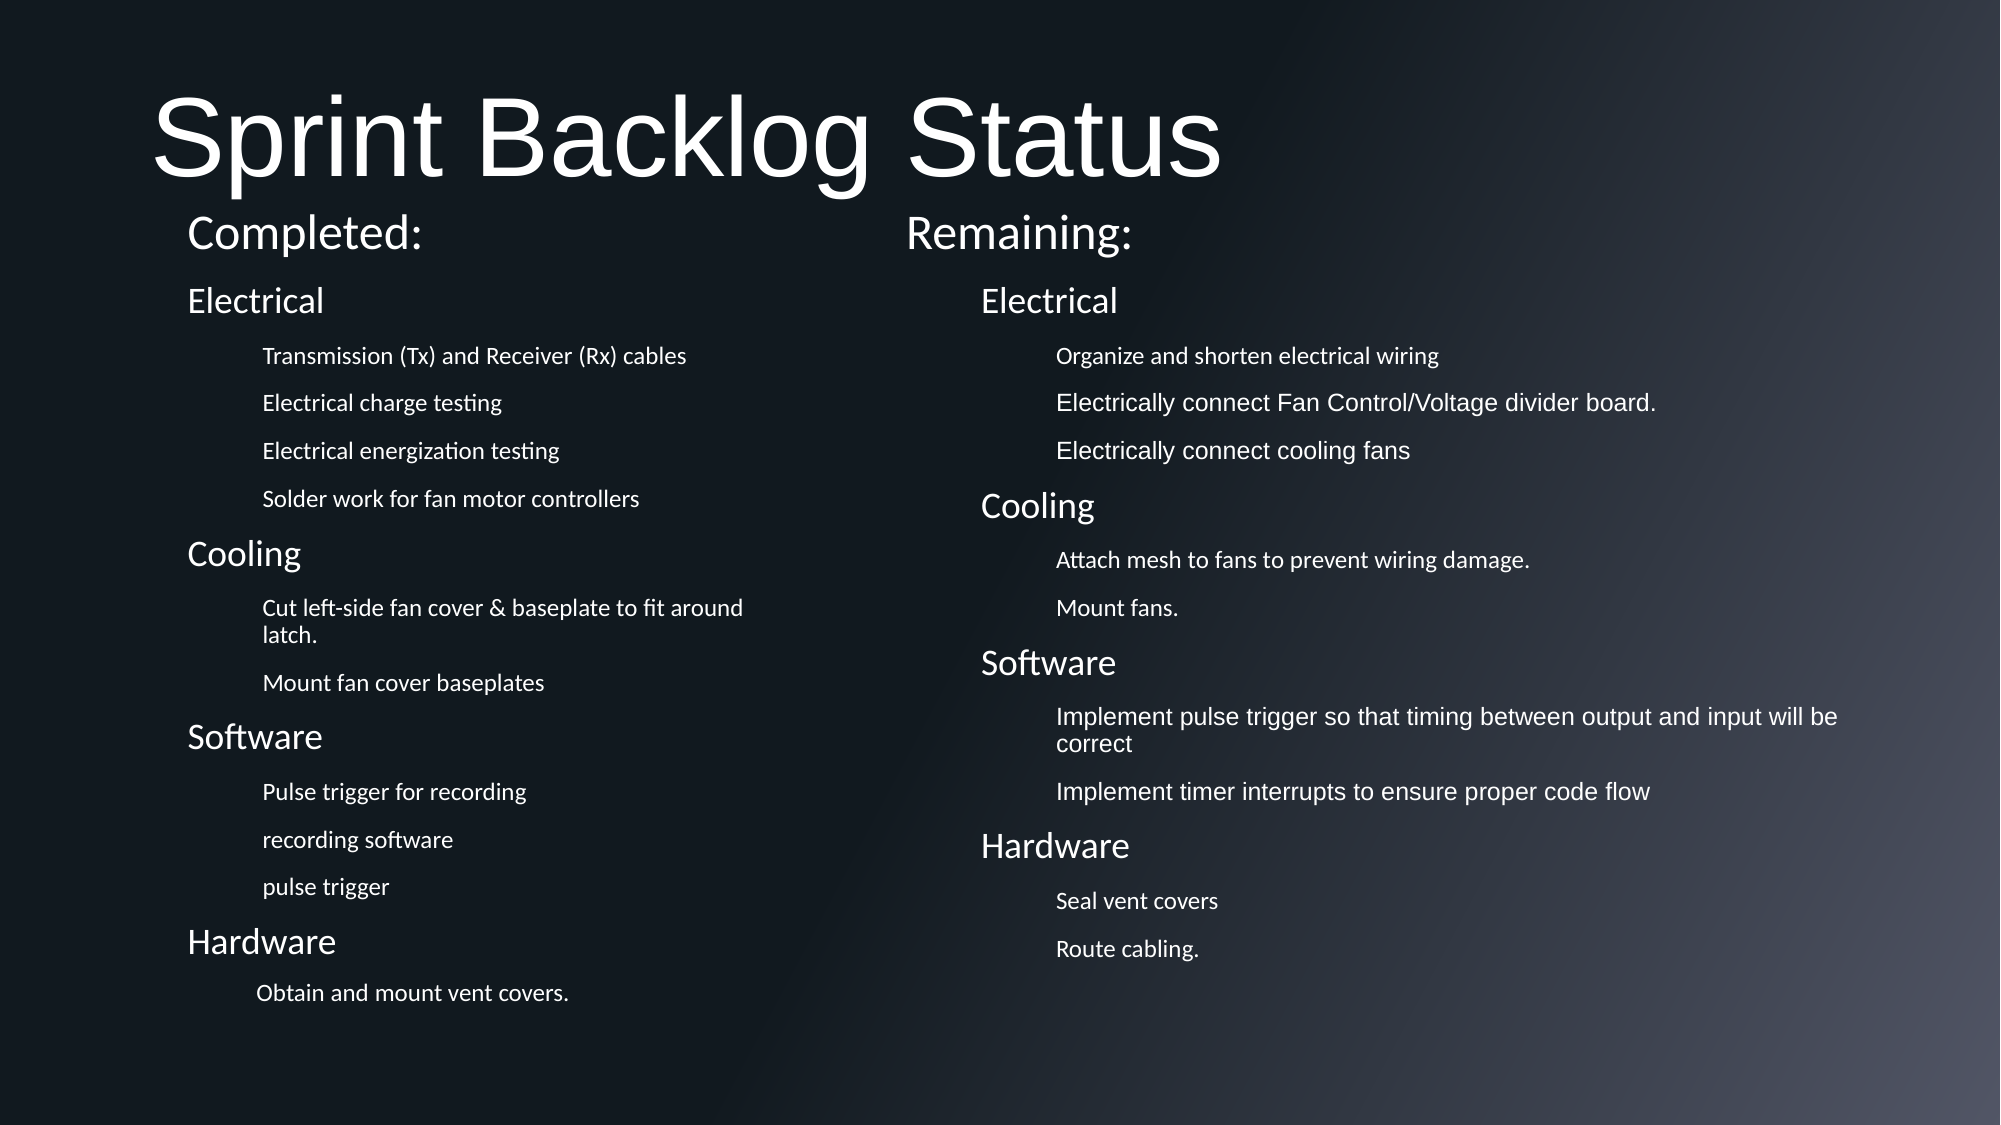

Sprint Backlog Status
Completed:
Electrical
Transmission (Tx) and Receiver (Rx) cables
Electrical charge testing
Electrical energization testing
Solder work for fan motor controllers
Cooling
Cut left-side fan cover & baseplate to fit around latch.
Mount fan cover baseplates
Software
Pulse trigger for recording
recording software
pulse trigger
Hardware
Obtain and mount vent covers.

Remaining:
Electrical
Organize and shorten electrical wiring
Electrically connect Fan Control/Voltage divider board.
Electrically connect cooling fans
Cooling
Attach mesh to fans to prevent wiring damage.
Mount fans.
Software
Implement pulse trigger so that timing between output and input will be correct
Implement timer interrupts to ensure proper code flow
Hardware
Seal vent covers
Route cabling.